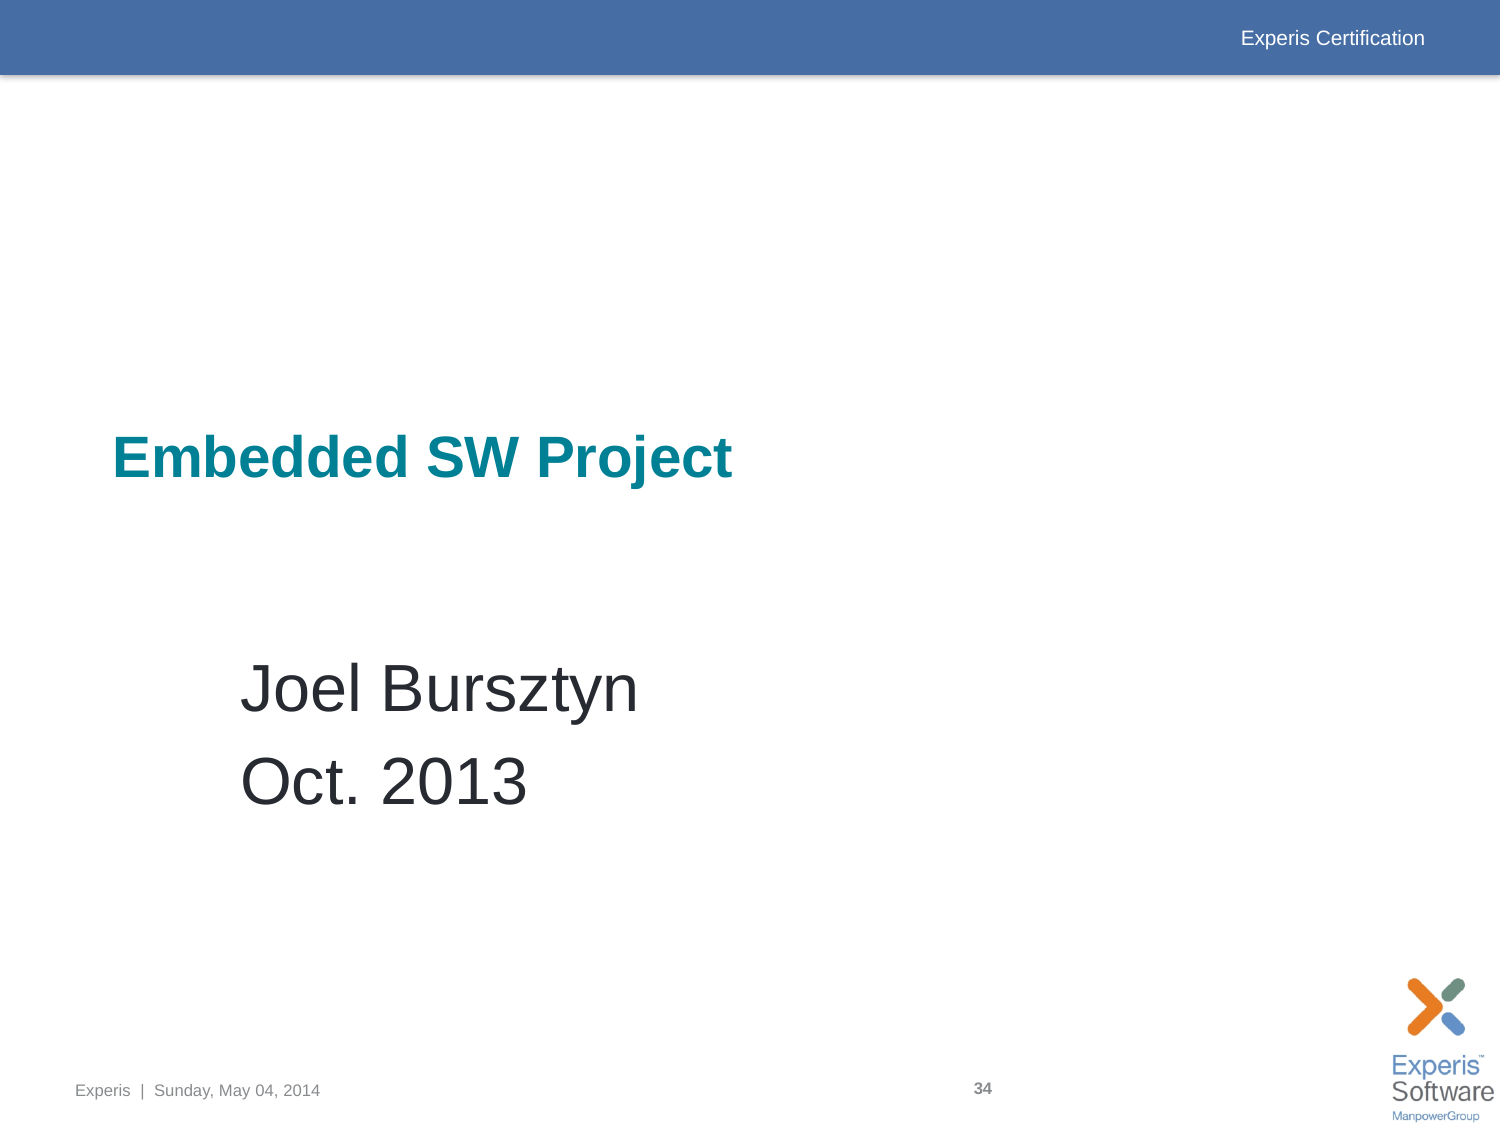

# Embedded SW Project
Joel Bursztyn
Oct. 2013